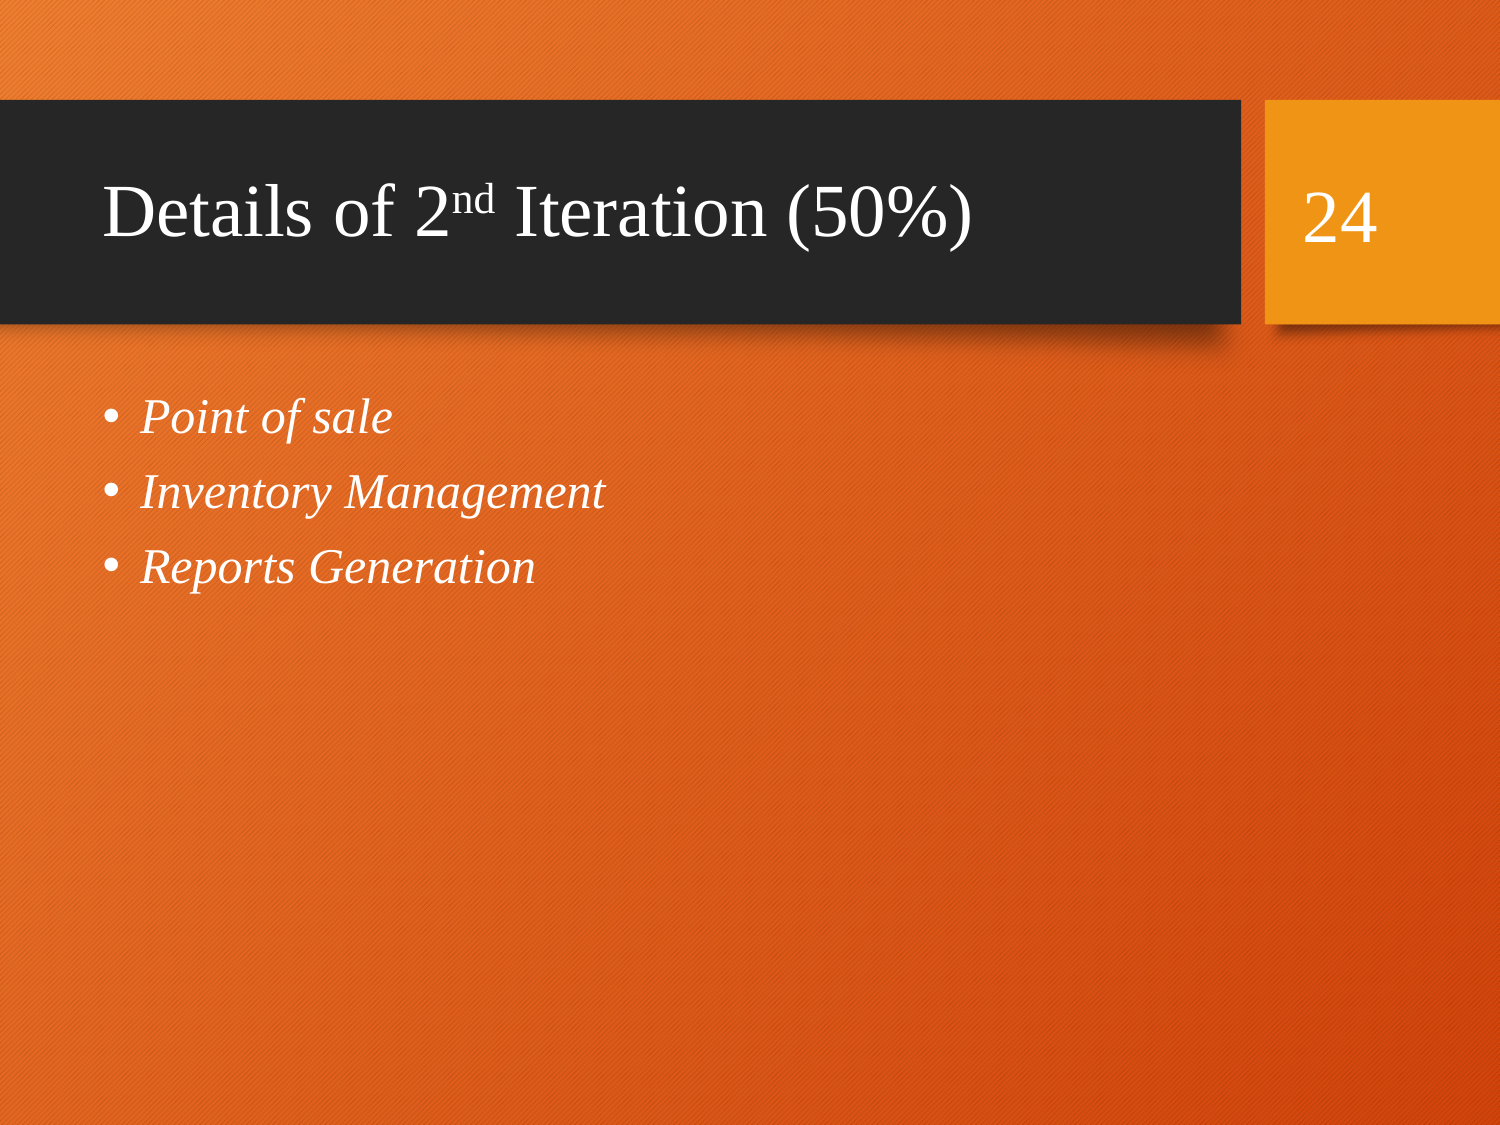

# Details of 2nd Iteration (50%)
24
Point of sale
Inventory Management
Reports Generation